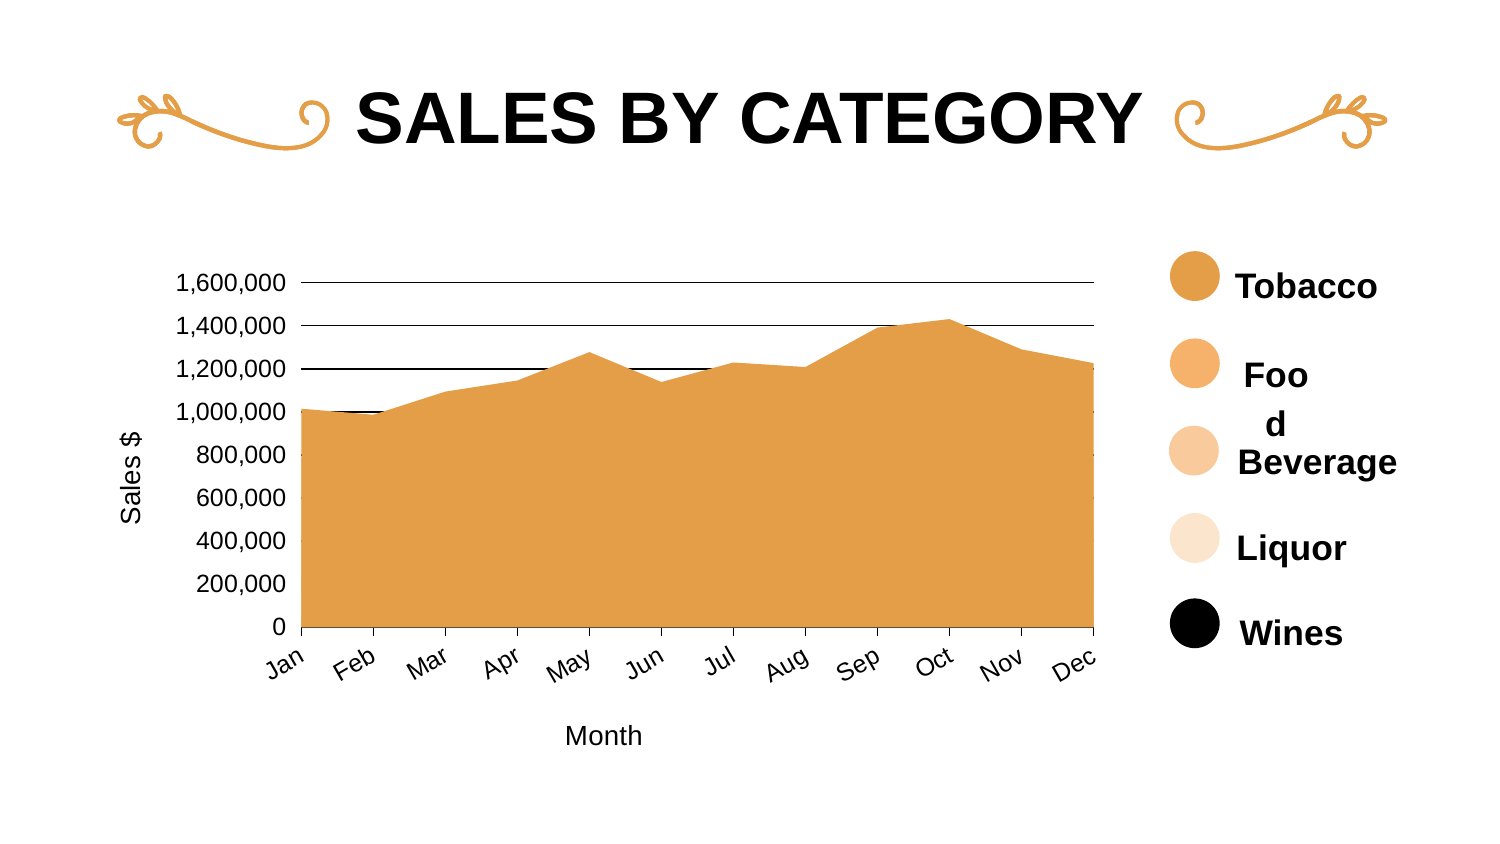

# SALES BY CATEGORY

### Chart:

| Category | Tobacco | Food | Beverage | Liquor | Wines |
|---|---|---|---|---|---|
| Jan | 1014190.0 | 784282.0 | 390019.0 | 187627.0 | 36247.0 |
| Feb | 986207.0 | 687707.0 | 343289.0 | 137860.0 | 26584.0 |
| Mar | 1093733.0 | 816482.0 | 379568.0 | 147801.0 | 29052.0 |
| Apr | 1145334.0 | 860513.0 | 410287.0 | 150246.0 | 16236.0 |
| May | 1277187.0 | 961150.0 | 478504.0 | 160626.0 | 36426.0 |
| Jun | 1138230.0 | 768430.0 | 389271.0 | 142361.0 | 22910.0 |
| Jul | 1228894.0 | 792855.0 | 474916.0 | 163233.0 | 20642.0 |
| Aug | 1207965.0 | 716364.0 | 511512.0 | 170711.0 | 28677.0 |
| Sep | 1391043.0 | 894457.0 | 599777.0 | 255199.0 | 54214.0 |
| Oct | 1430580.0 | 979134.0 | 571542.0 | 202466.0 | 26698.0 |
| Nov | 1289974.0 | 820613.0 | 469768.0 | 179189.0 | 24145.0 |
| Dec | 1226112.0 | 790335.0 | 466898.0 | 214389.0 | 29944.0 |
Tobacco

Food

Beverage

Liquor

Wines